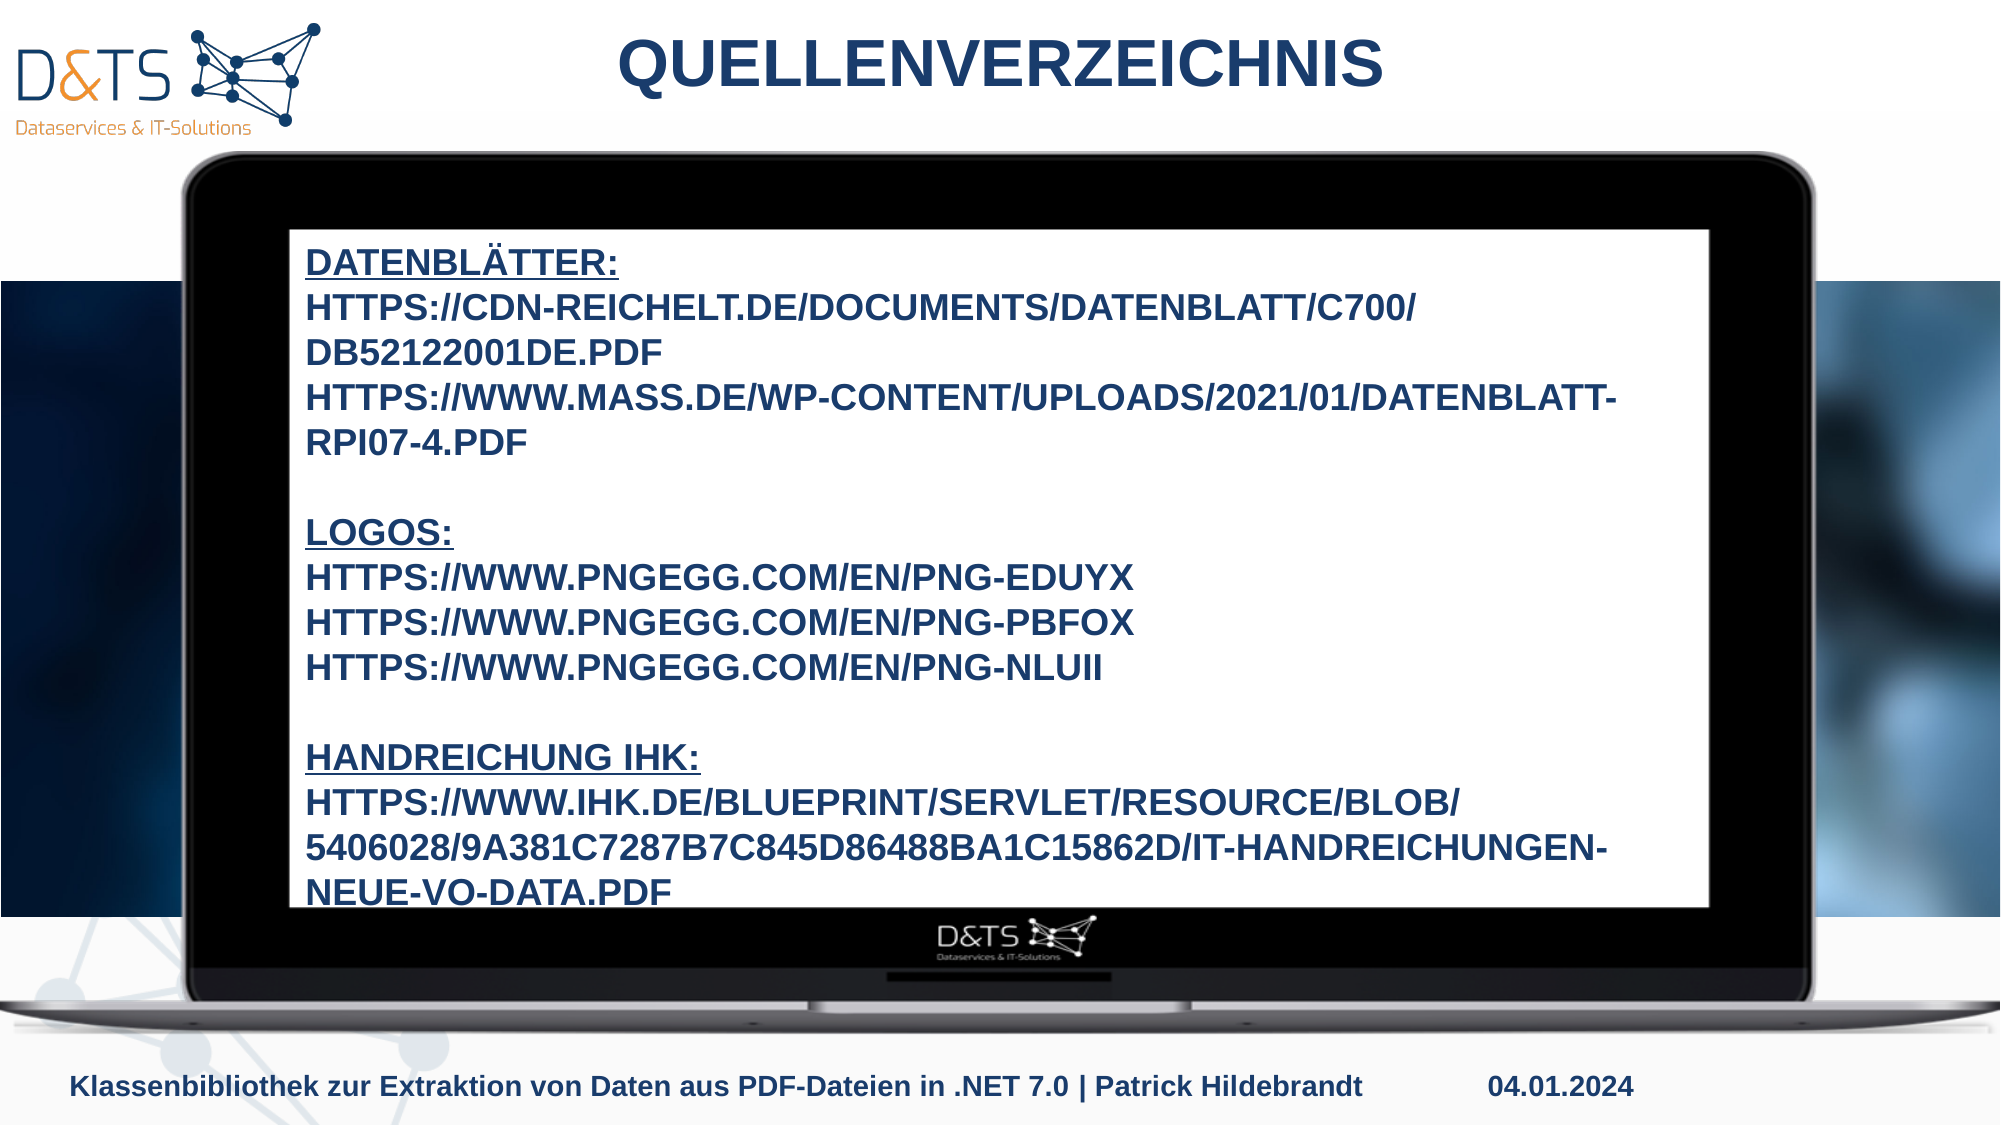

# Quellenverzeichnis
Datenblätter:
https://cdn-reichelt.de/documents/datenblatt/C700/DB52122001DE.pdf
https://www.mass.de/wp-content/uploads/2021/01/Datenblatt-RPi07-4.pdf

Logos:
https://www.pngegg.com/en/png-eduyx
https://www.pngegg.com/en/png-pbfox
https://www.pngegg.com/en/png-nluii

Handreichung IHK:
https://www.ihk.de/blueprint/servlet/resource/blob/5406028/9a381c7287b7c845d86488ba1c15862d/it-handreichungen-neue-vo-data.pdf
Klassenbibliothek zur Extraktion von Daten aus PDF-Dateien in .NET 7.0 | Patrick Hildebrandt
04.01.2024